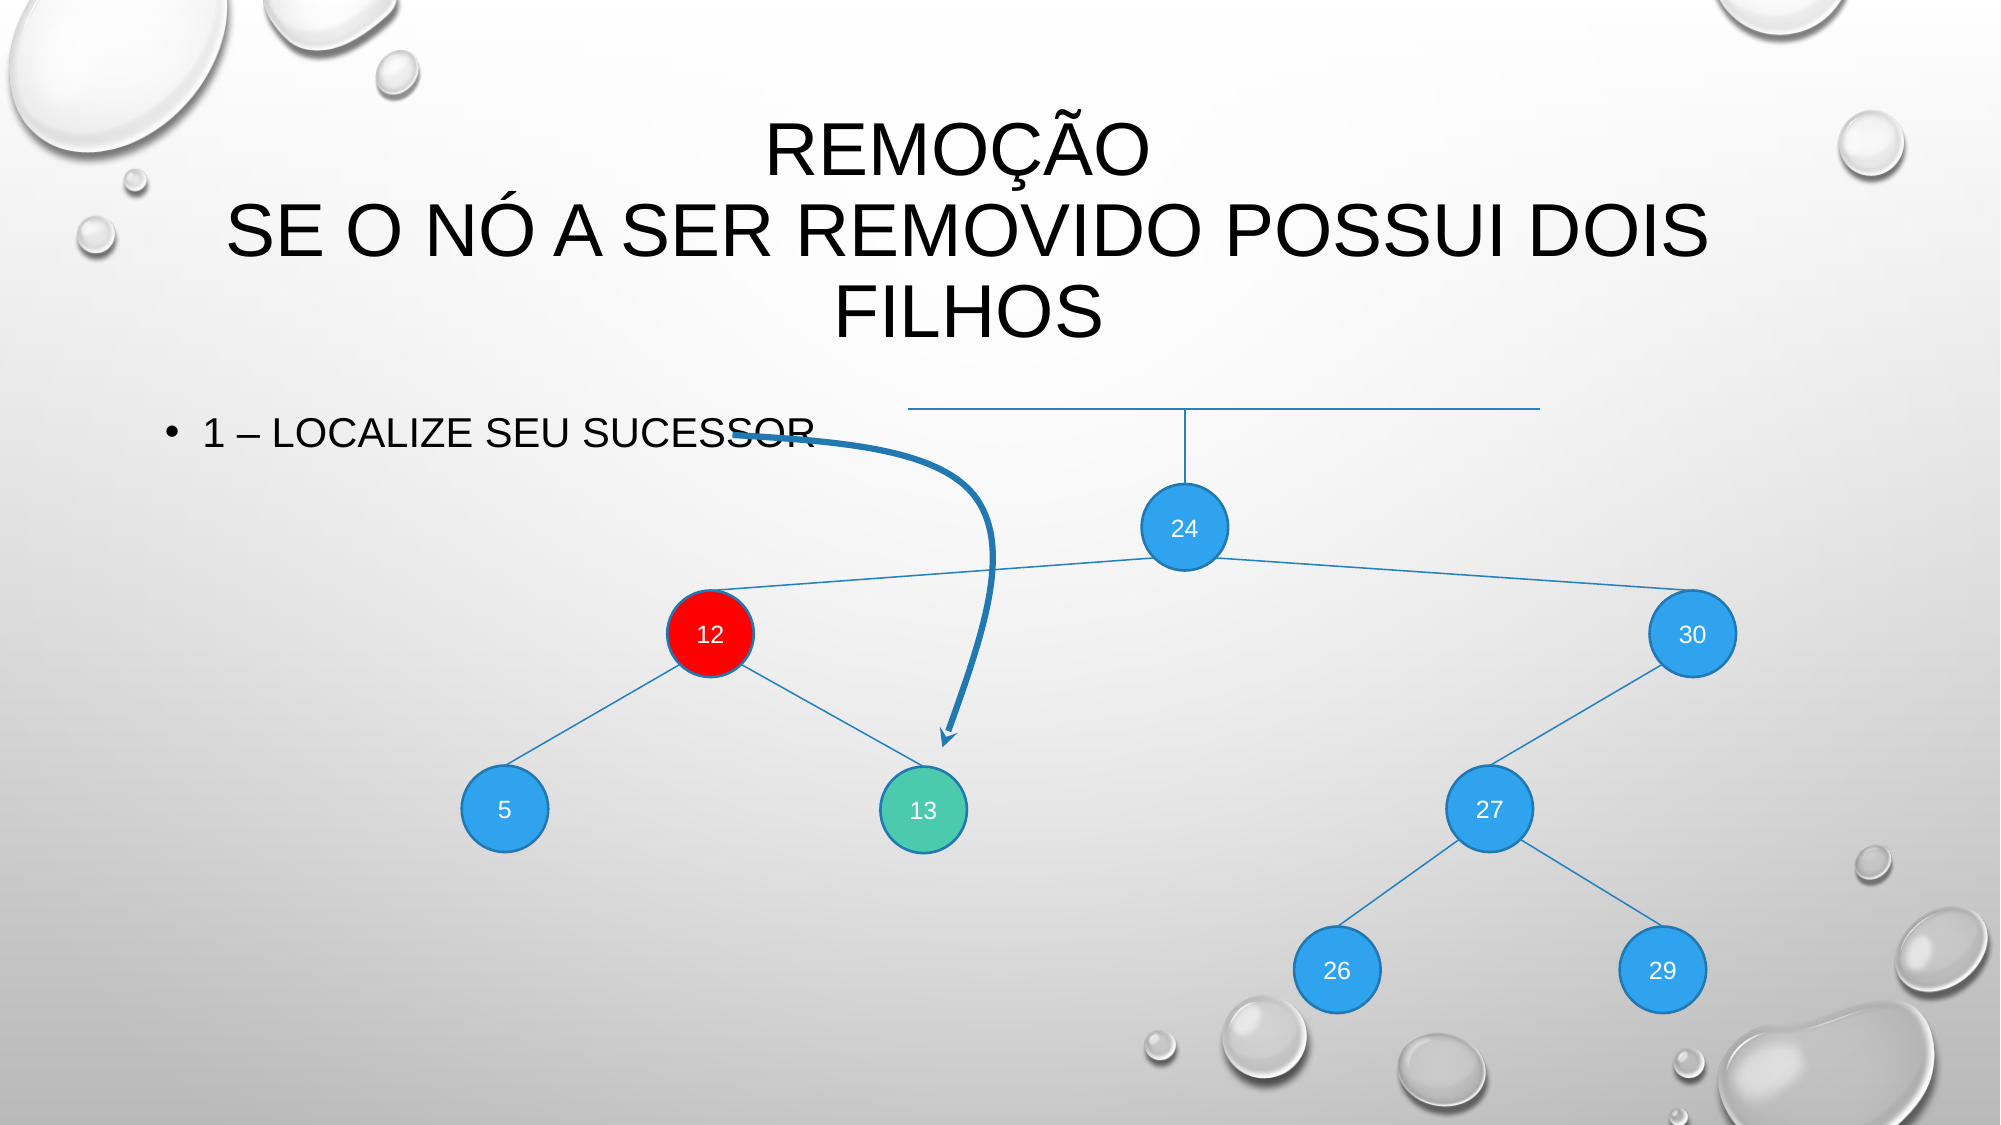

# Remoção Se o nó a ser removido possui dois filhos
1 – localize seu sucessor

24
12
30
5
27
13
26
29